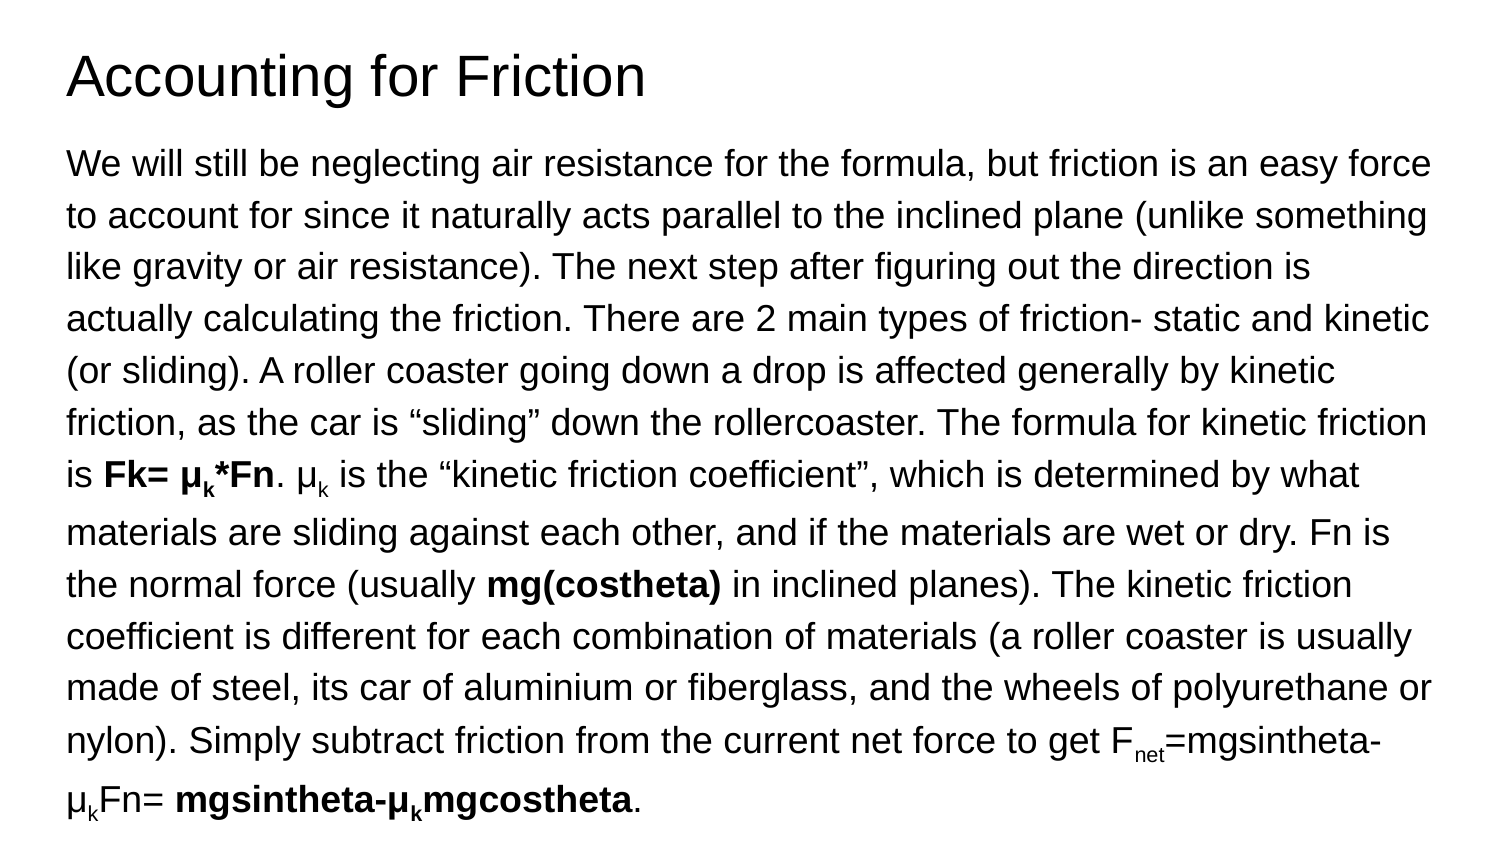

# Accounting for Friction
We will still be neglecting air resistance for the formula, but friction is an easy force to account for since it naturally acts parallel to the inclined plane (unlike something like gravity or air resistance). The next step after figuring out the direction is actually calculating the friction. There are 2 main types of friction- static and kinetic (or sliding). A roller coaster going down a drop is affected generally by kinetic friction, as the car is “sliding” down the rollercoaster. The formula for kinetic friction is Fk= μk*Fn. μk is the “kinetic friction coefficient”, which is determined by what materials are sliding against each other, and if the materials are wet or dry. Fn is the normal force (usually mg(costheta) in inclined planes). The kinetic friction coefficient is different for each combination of materials (a roller coaster is usually made of steel, its car of aluminium or fiberglass, and the wheels of polyurethane or nylon). Simply subtract friction from the current net force to get Fnet=mgsintheta-μkFn= mgsintheta-μkmgcostheta.